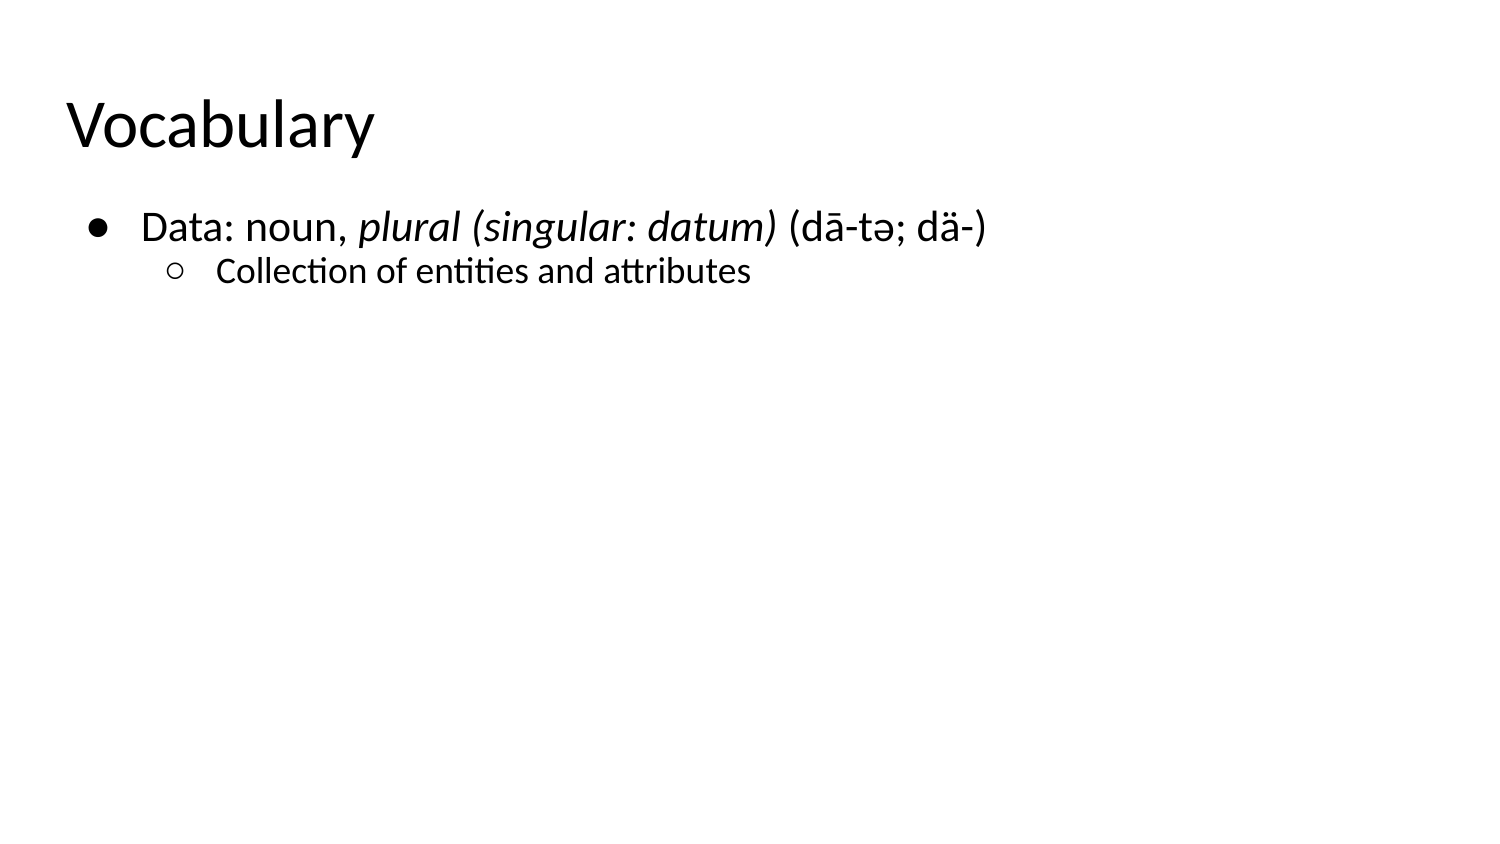

# Vocabulary
Data: noun, plural (singular: datum) (dā-tə; dä-)
Collection of entities and attributes